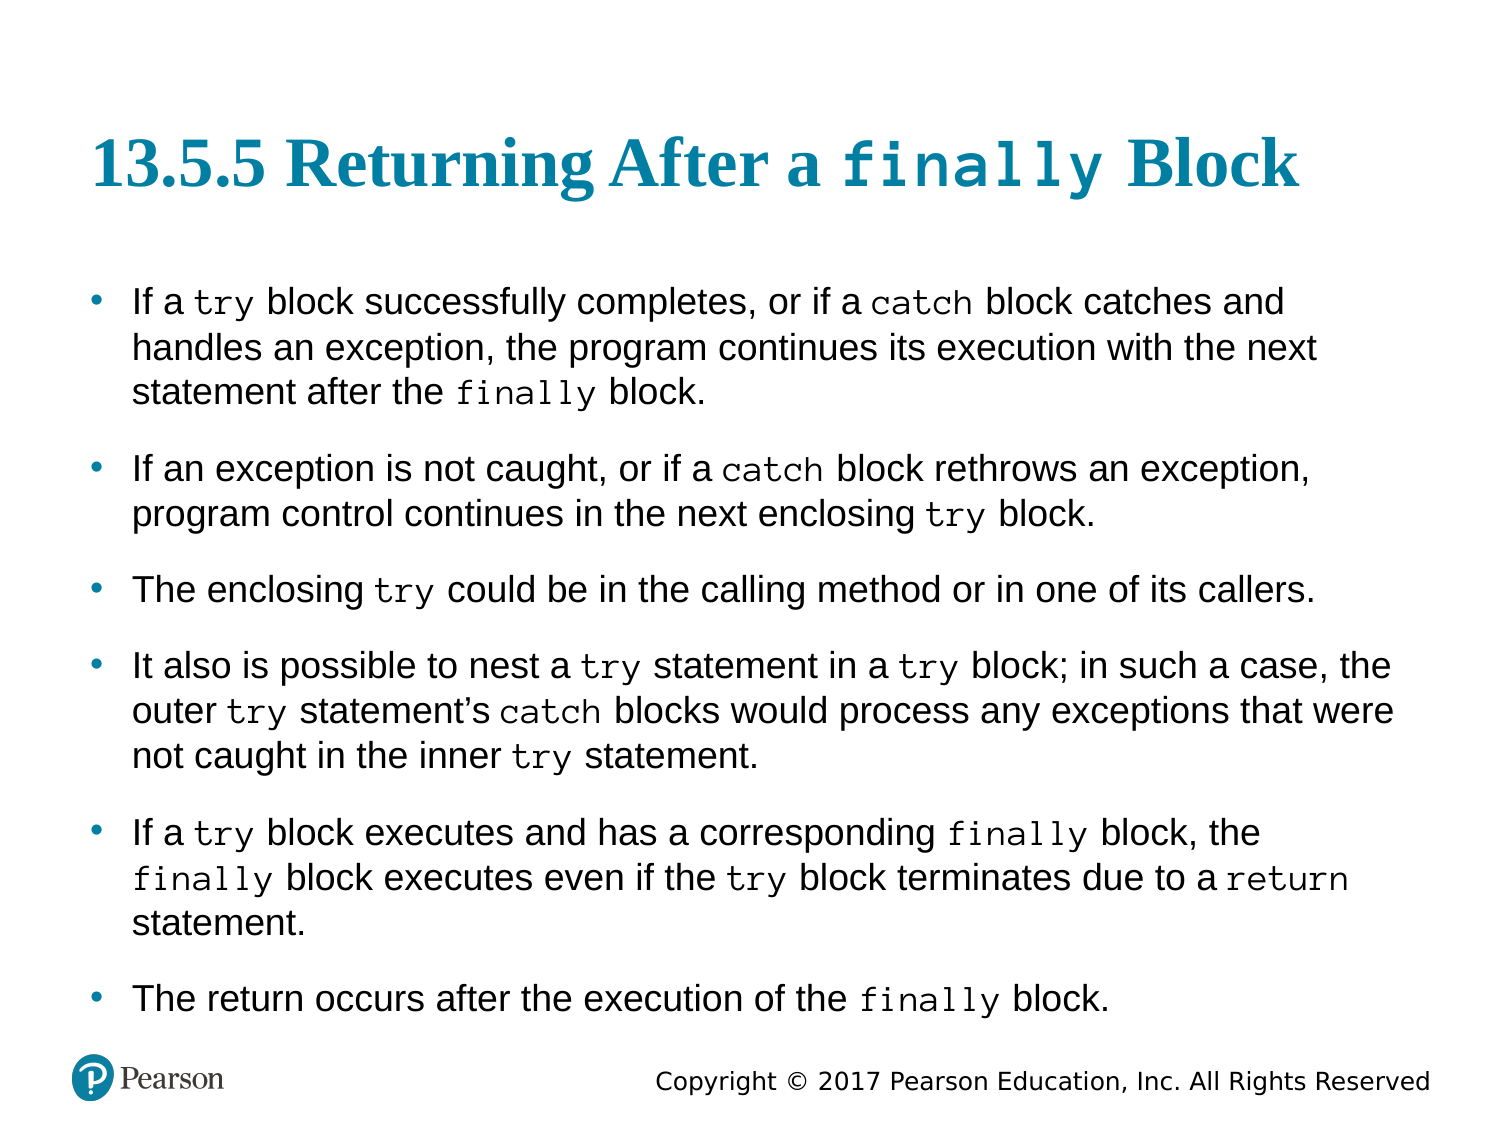

# 13.5.5 Returning After a finally Block
If a try block successfully completes, or if a catch block catches and handles an exception, the program continues its execution with the next statement after the finally block.
If an exception is not caught, or if a catch block rethrows an exception, program control continues in the next enclosing try block.
The enclosing try could be in the calling method or in one of its callers.
It also is possible to nest a try statement in a try block; in such a case, the outer try statement’s catch blocks would process any exceptions that were not caught in the inner try statement.
If a try block executes and has a corresponding finally block, the finally block executes even if the try block terminates due to a return statement.
The return occurs after the execution of the finally block.